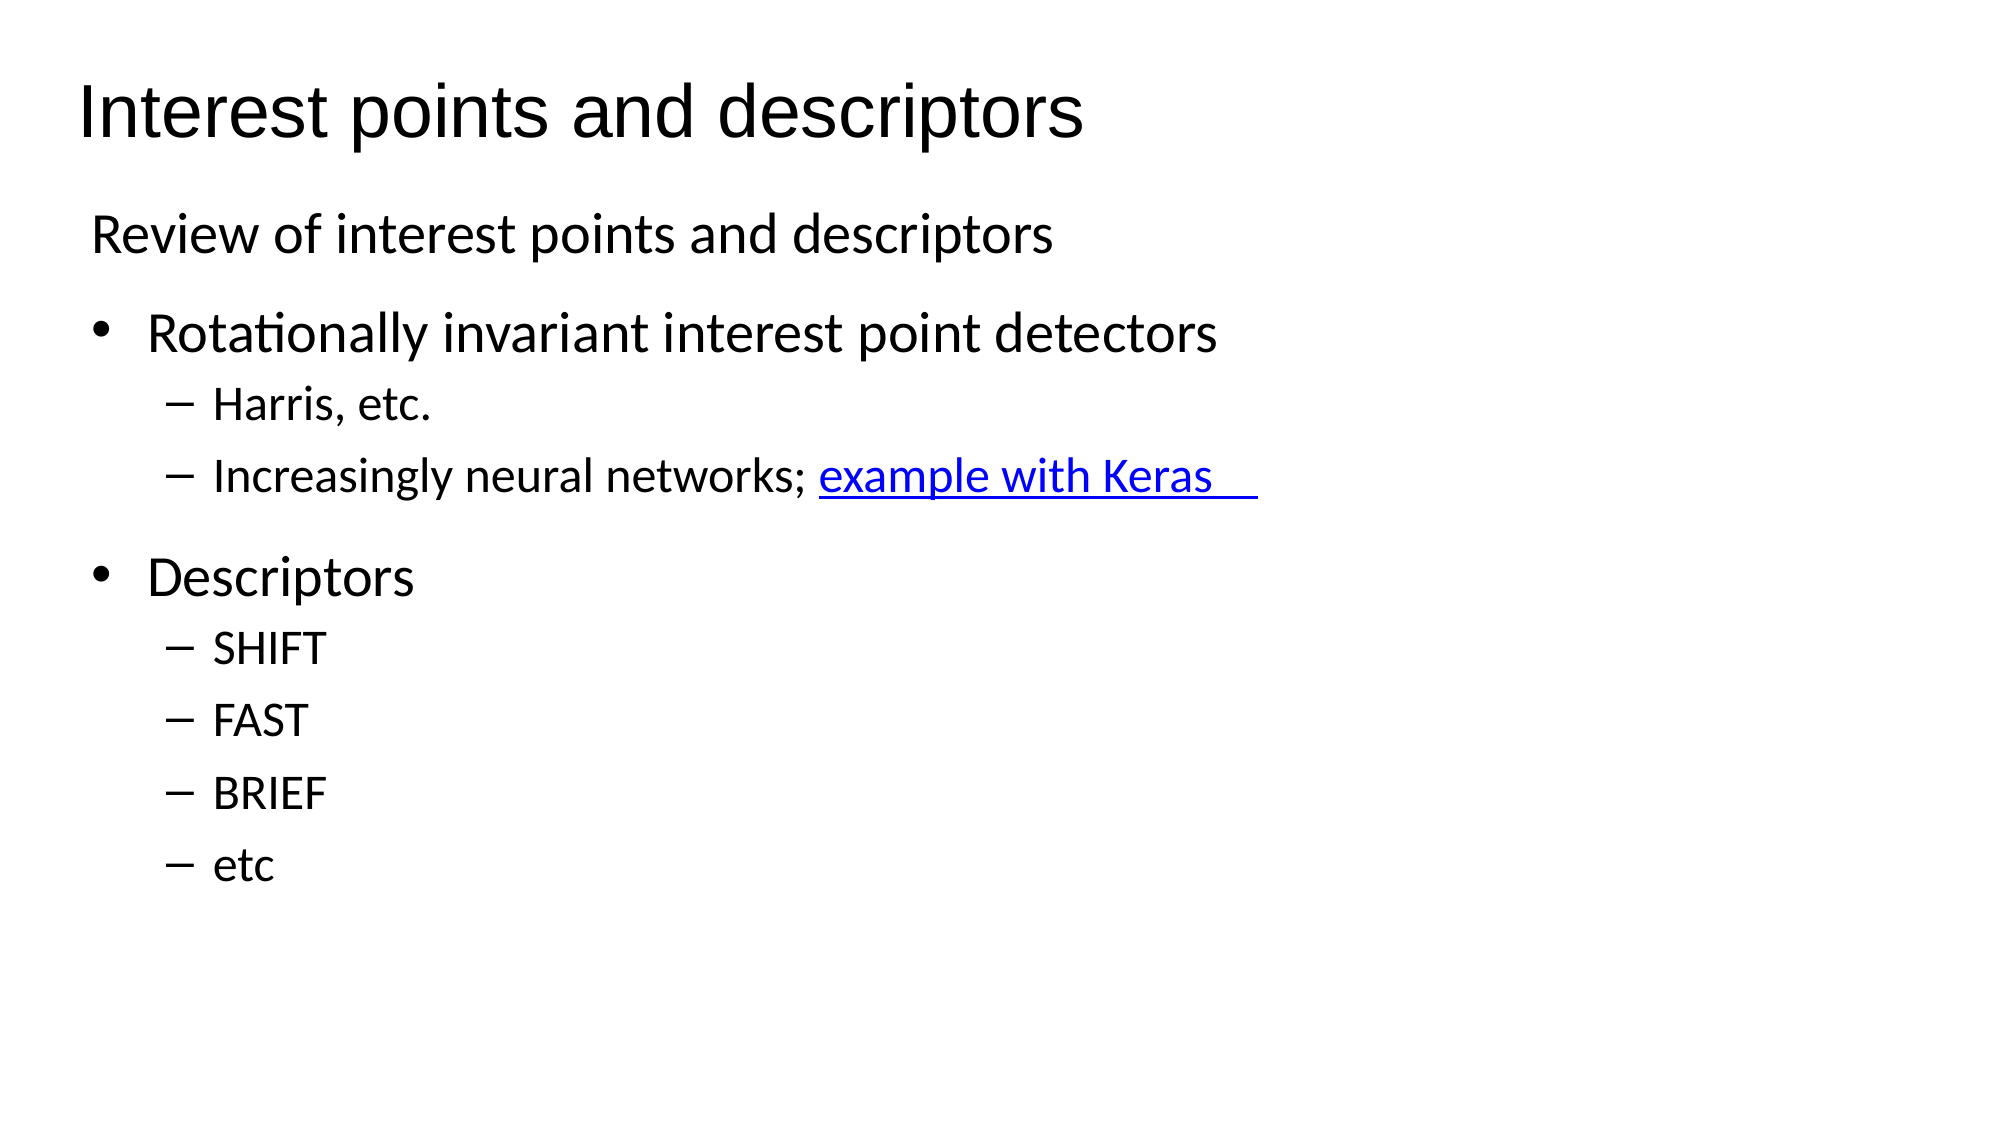

# Interest points and descriptors
Review of interest points and descriptors
Rotationally invariant interest point detectors
Harris, etc.
Increasingly neural networks; example with Keras
Descriptors
SHIFT
FAST
BRIEF
etc